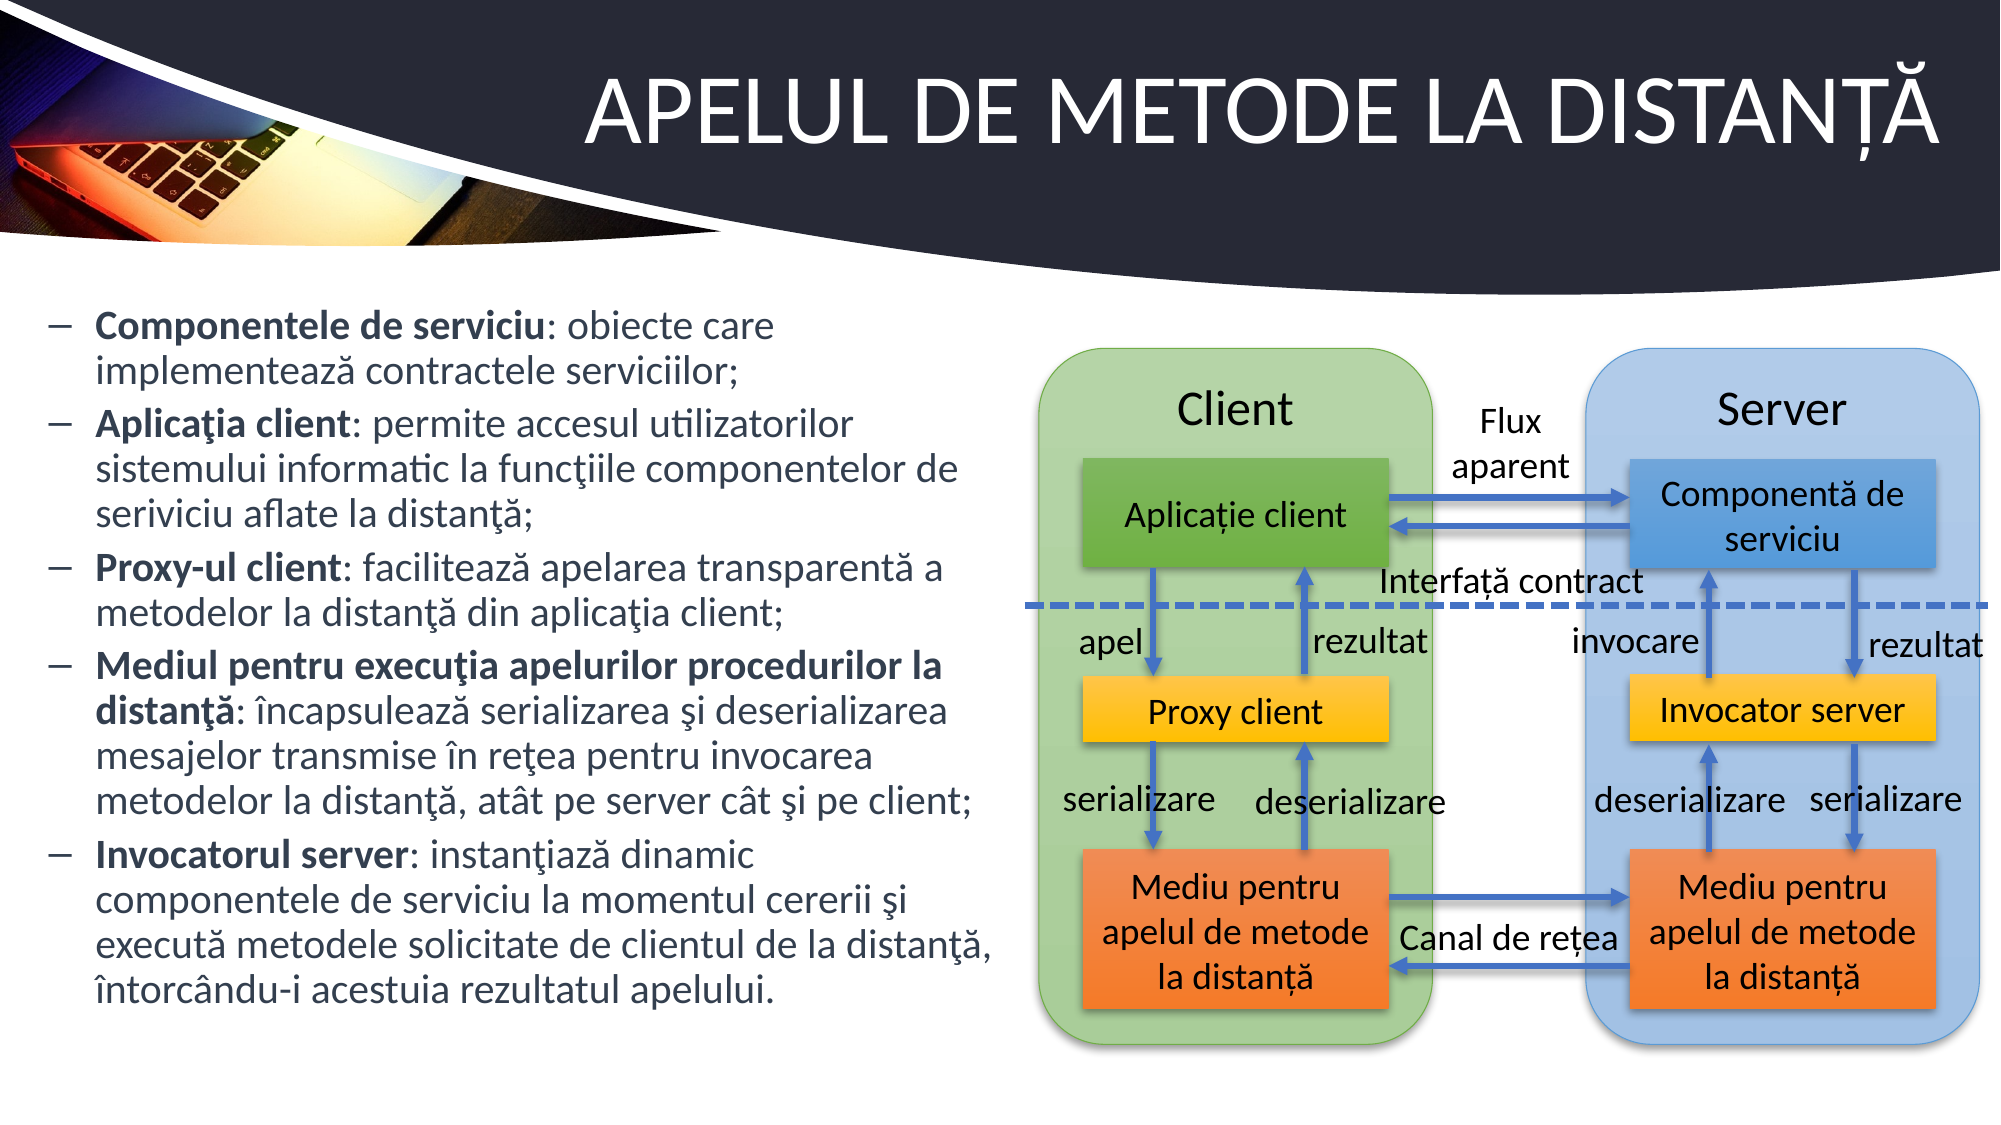

# Apelul de metode la distanță
Componentele de serviciu: obiecte care implementează contractele serviciilor;
Aplicaţia client: permite accesul utilizatorilor sistemului informatic la funcţiile componentelor de seriviciu aflate la distanţă;
Proxy-ul client: facilitează apelarea transparentă a metodelor la distanţă din aplicaţia client;
Mediul pentru execuţia apelurilor procedurilor la distanţă: încapsulează serializarea şi deserializarea mesajelor transmise în reţea pentru invocarea metodelor la distanţă, atât pe server cât şi pe client;
Invocatorul server: instanţiază dinamic componentele de serviciu la momentul cererii şi execută metodele solicitate de clientul de la distanţă, întorcându-i acestuia rezultatul apelului.
Client
Server
Flux
aparent
Aplicație client
Componentă de serviciu
Interfață contract
rezultat
invocare
apel
rezultat
Invocator server
Proxy client
serializare
serializare
deserializare
deserializare
Mediu pentru apelul de metode la distanță
Mediu pentru apelul de metode la distanță
Canal de rețea